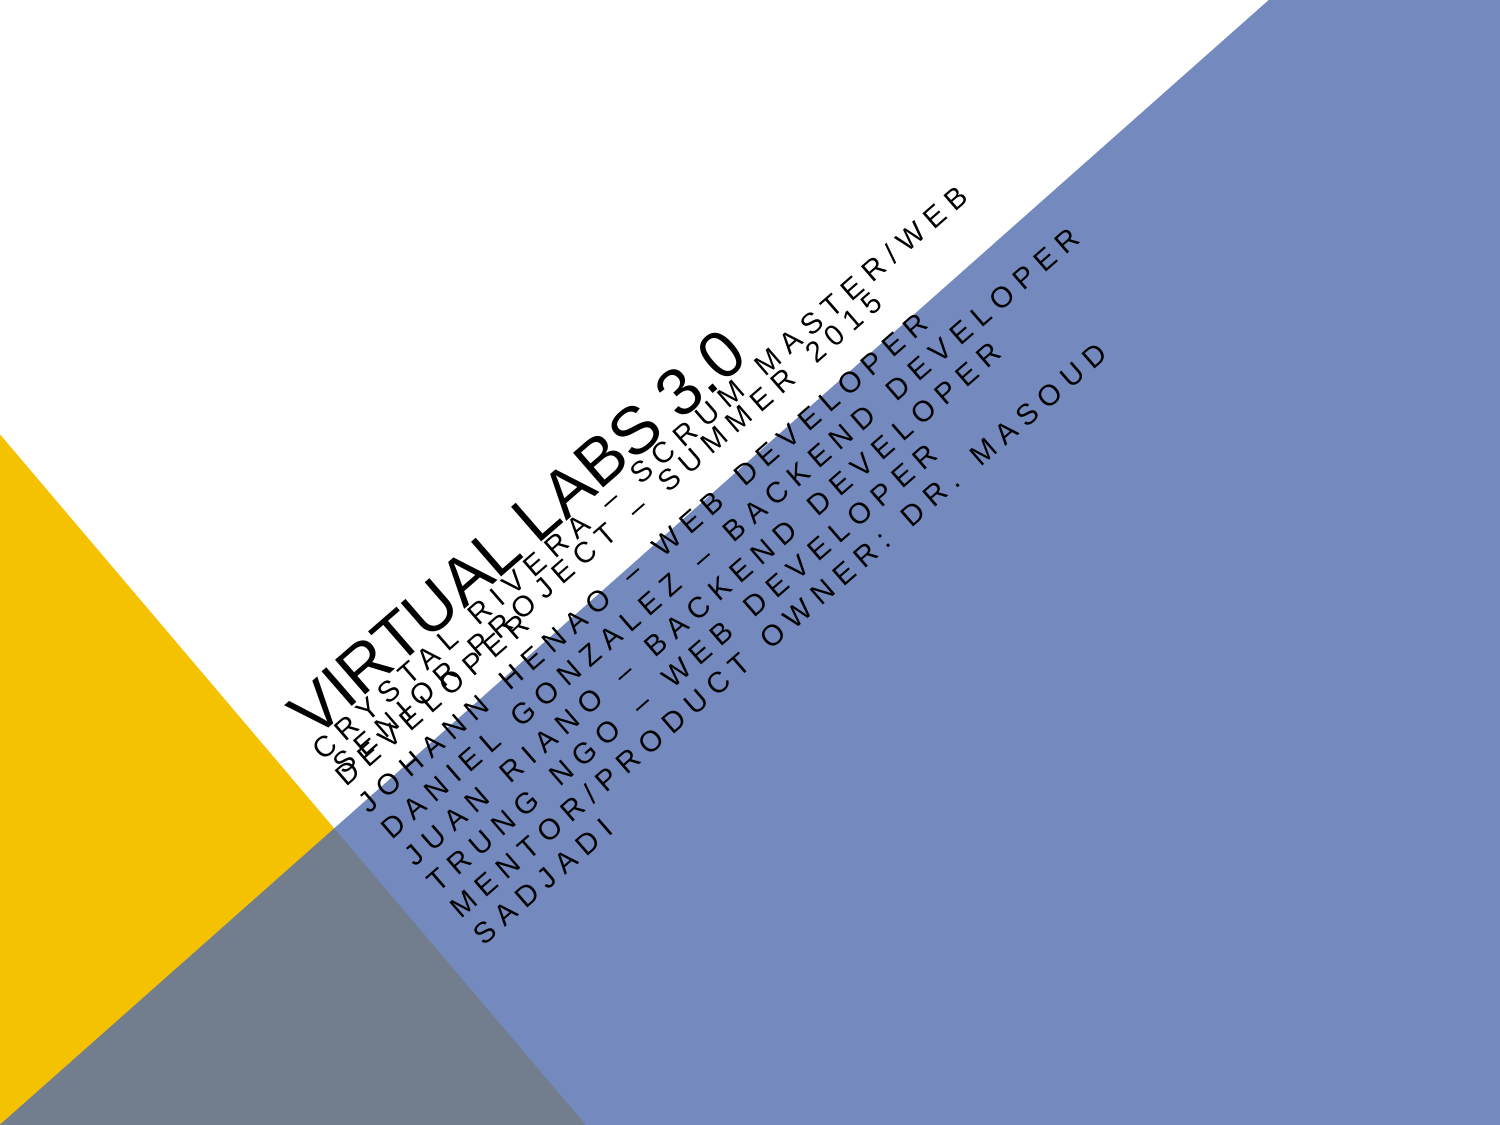

# Virtual Labs 3.0
Senior Project – Summer 2015
Crystal Rivera – Scrum Master/web developer
Johann Henao – Web developer
Daniel Gonzalez – backend developer
Juan Riano – backend developer
Trung Ngo – web developer
Mentor/product owner: Dr. Masoud Sadjadi